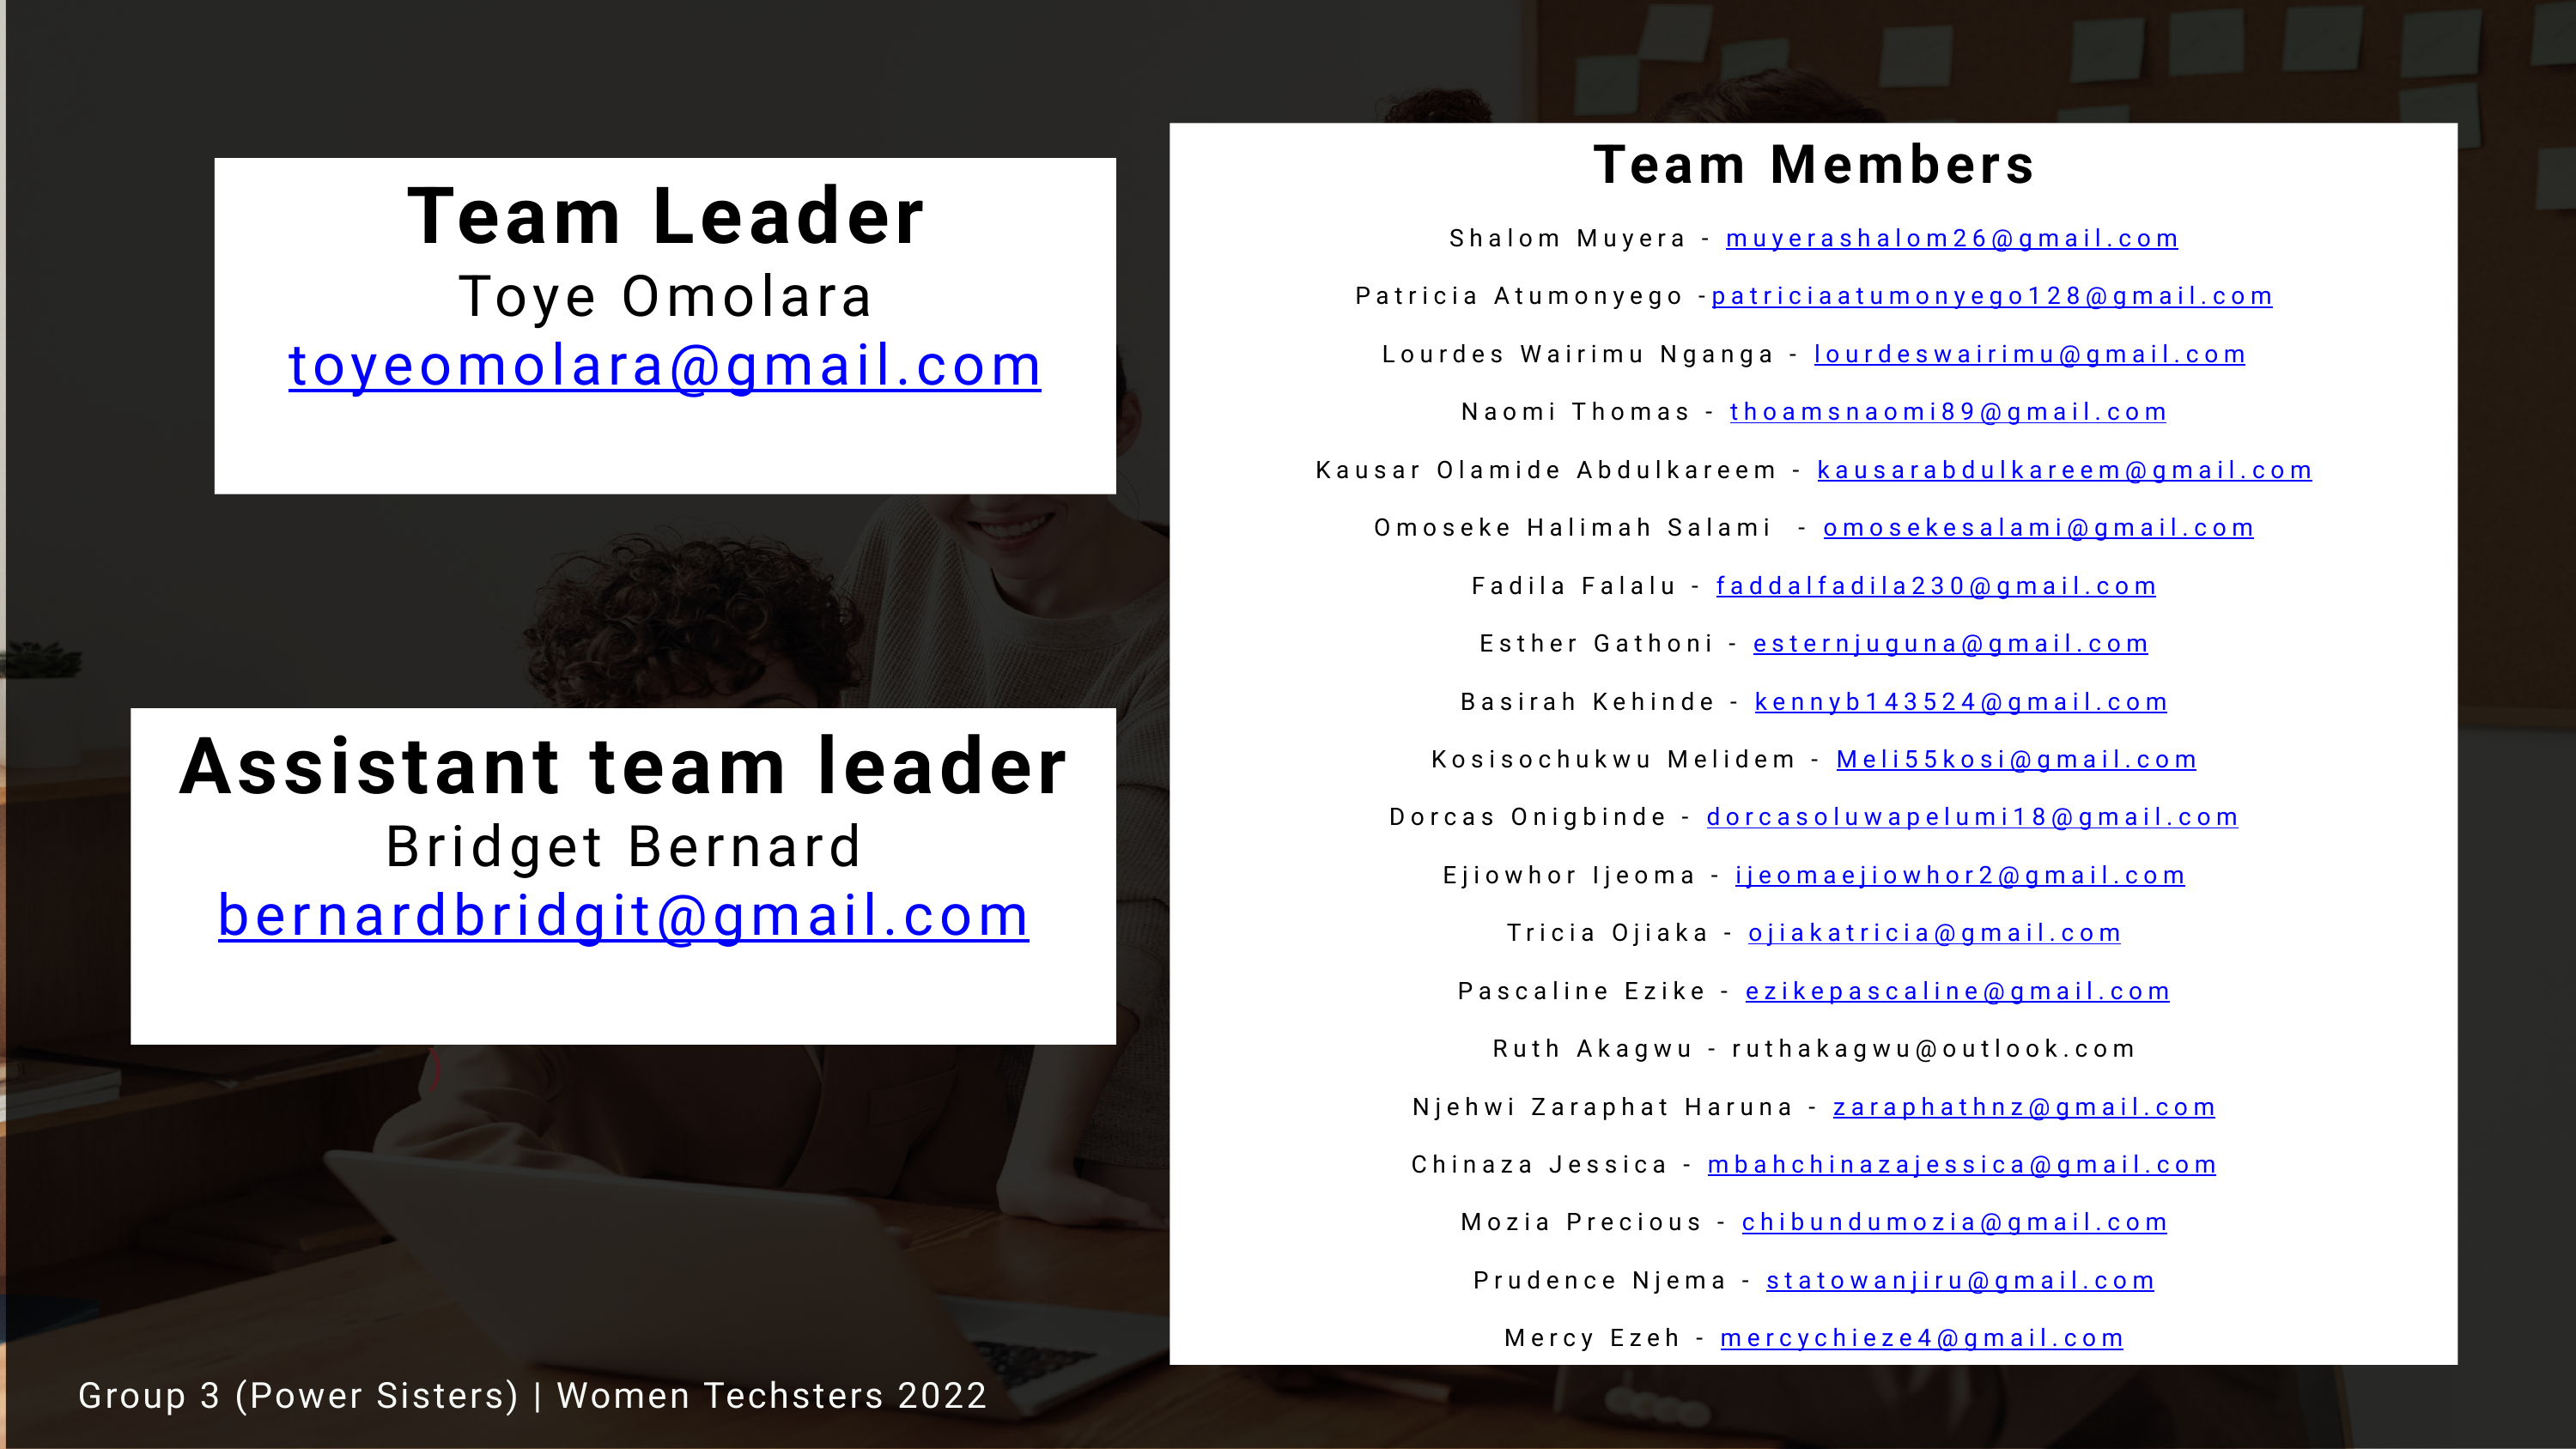

Team Members

Shalom Muyera - muyerashalom26@gmail.com

Patricia Atumonyego -patriciaatumonyego128@gmail.com

Lourdes Wairimu Nganga - lourdeswairimu@gmail.com

Naomi Thomas - thoamsnaomi89@gmail.com

Kausar Olamide Abdulkareem - kausarabdulkareem@gmail.com

Omoseke Halimah Salami  - omosekesalami@gmail.com

Fadila Falalu - faddalfadila230@gmail.com

Esther Gathoni - esternjuguna@gmail.com

Basirah Kehinde - kennyb143524@gmail.com

Kosisochukwu Melidem - Meli55kosi@gmail.com

Dorcas Onigbinde - dorcasoluwapelumi18@gmail.com

Ejiowhor Ijeoma - ijeomaejiowhor2@gmail.com

Tricia Ojiaka - ojiakatricia@gmail.com

Pascaline Ezike - ezikepascaline@gmail.com

Ruth Akagwu - ruthakagwu@outlook.com

Njehwi Zaraphat Haruna - zaraphathnz@gmail.com

Chinaza Jessica - mbahchinazajessica@gmail.com

Mozia Precious - chibundumozia@gmail.com

Prudence Njema - statowanjiru@gmail.com

Mercy Ezeh - mercychieze4@gmail.com
Team Leader
Toye Omolara
toyeomolara@gmail.com

)

Assistant team leader
Bridget Bernard
bernardbridgit@gmail.com

)

)

)
Group 3 (Power Sisters) | Women Techsters 2022